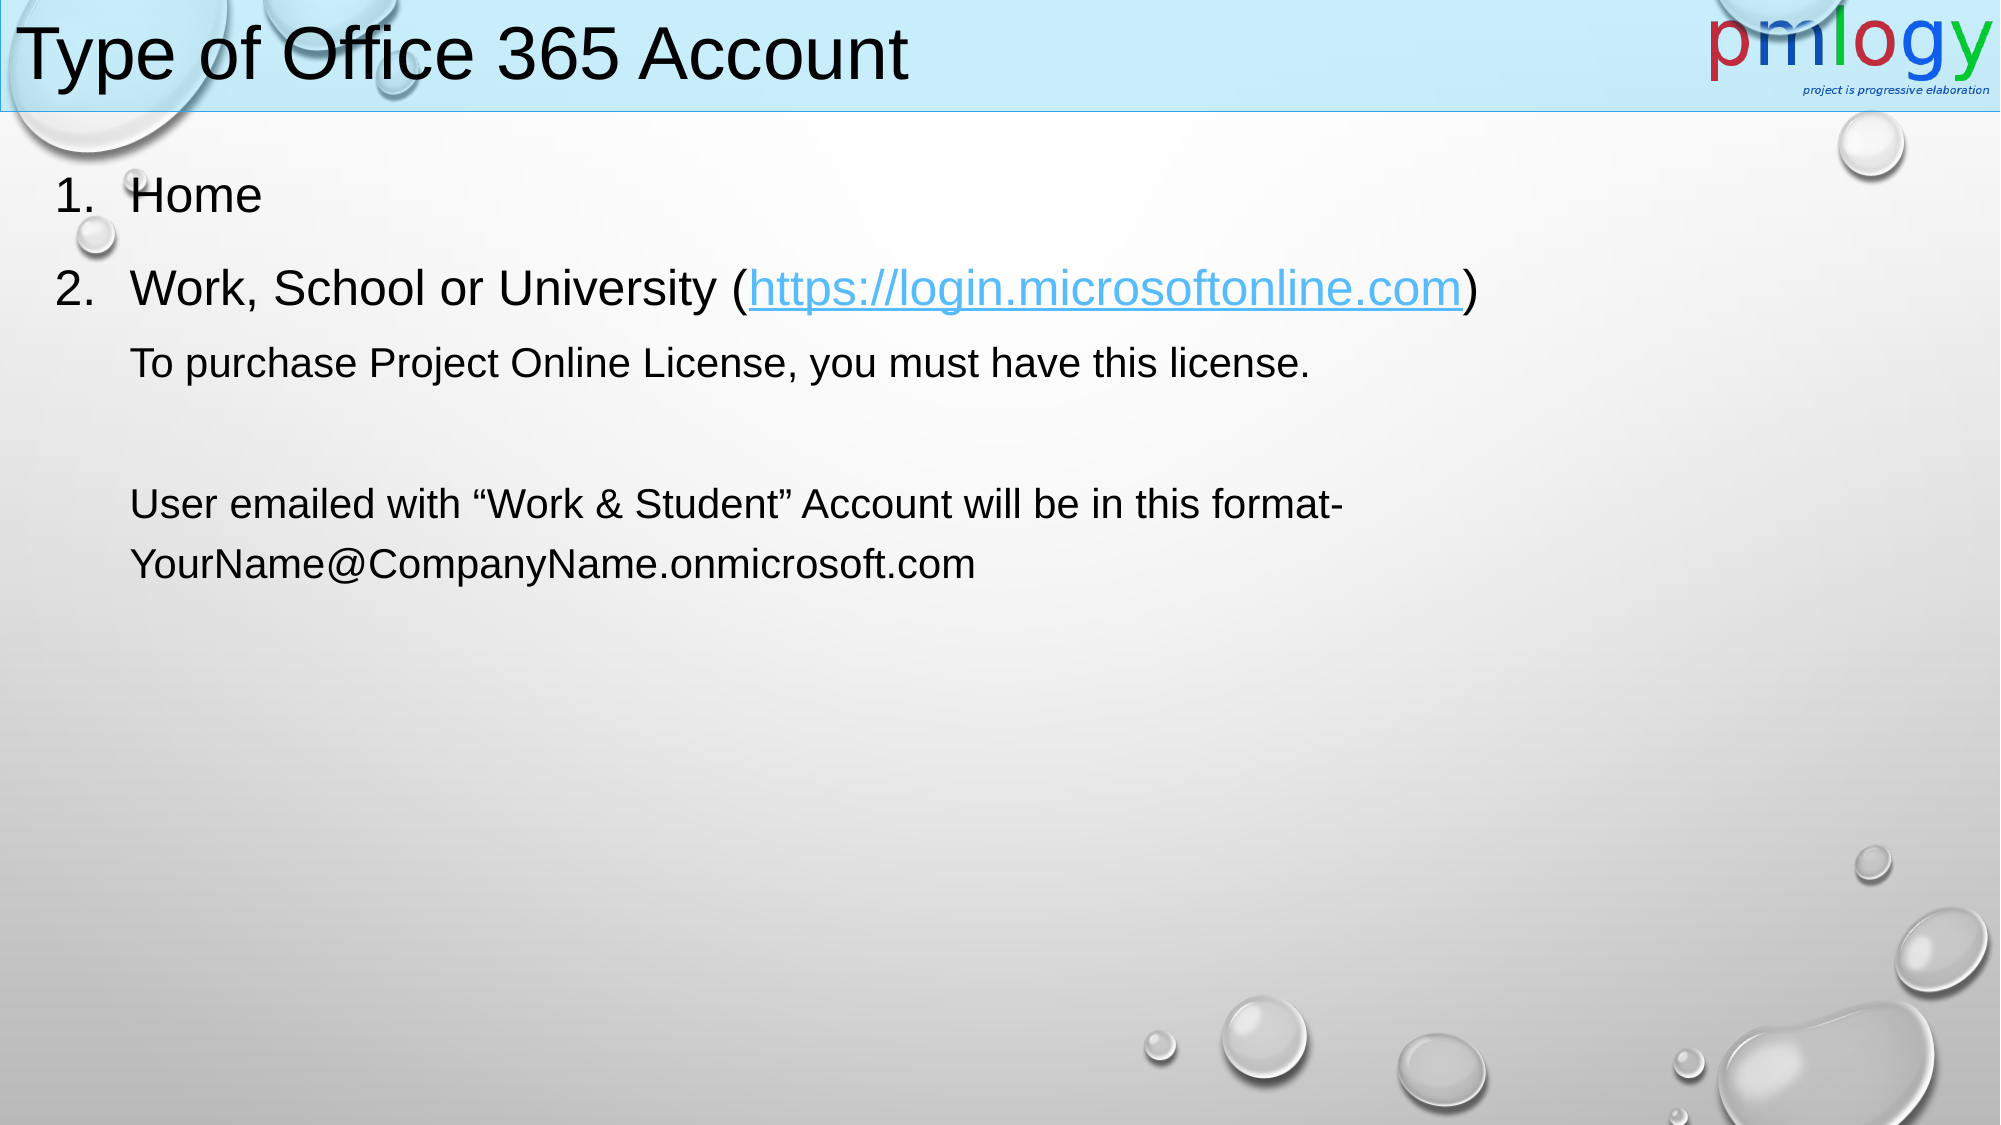

# Type of Office 365 Account
Home
Work, School or University (https://login.microsoftonline.com)
To purchase Project Online License, you must have this license.

User emailed with “Work & Student” Account will be in this format- YourName@CompanyName.onmicrosoft.com